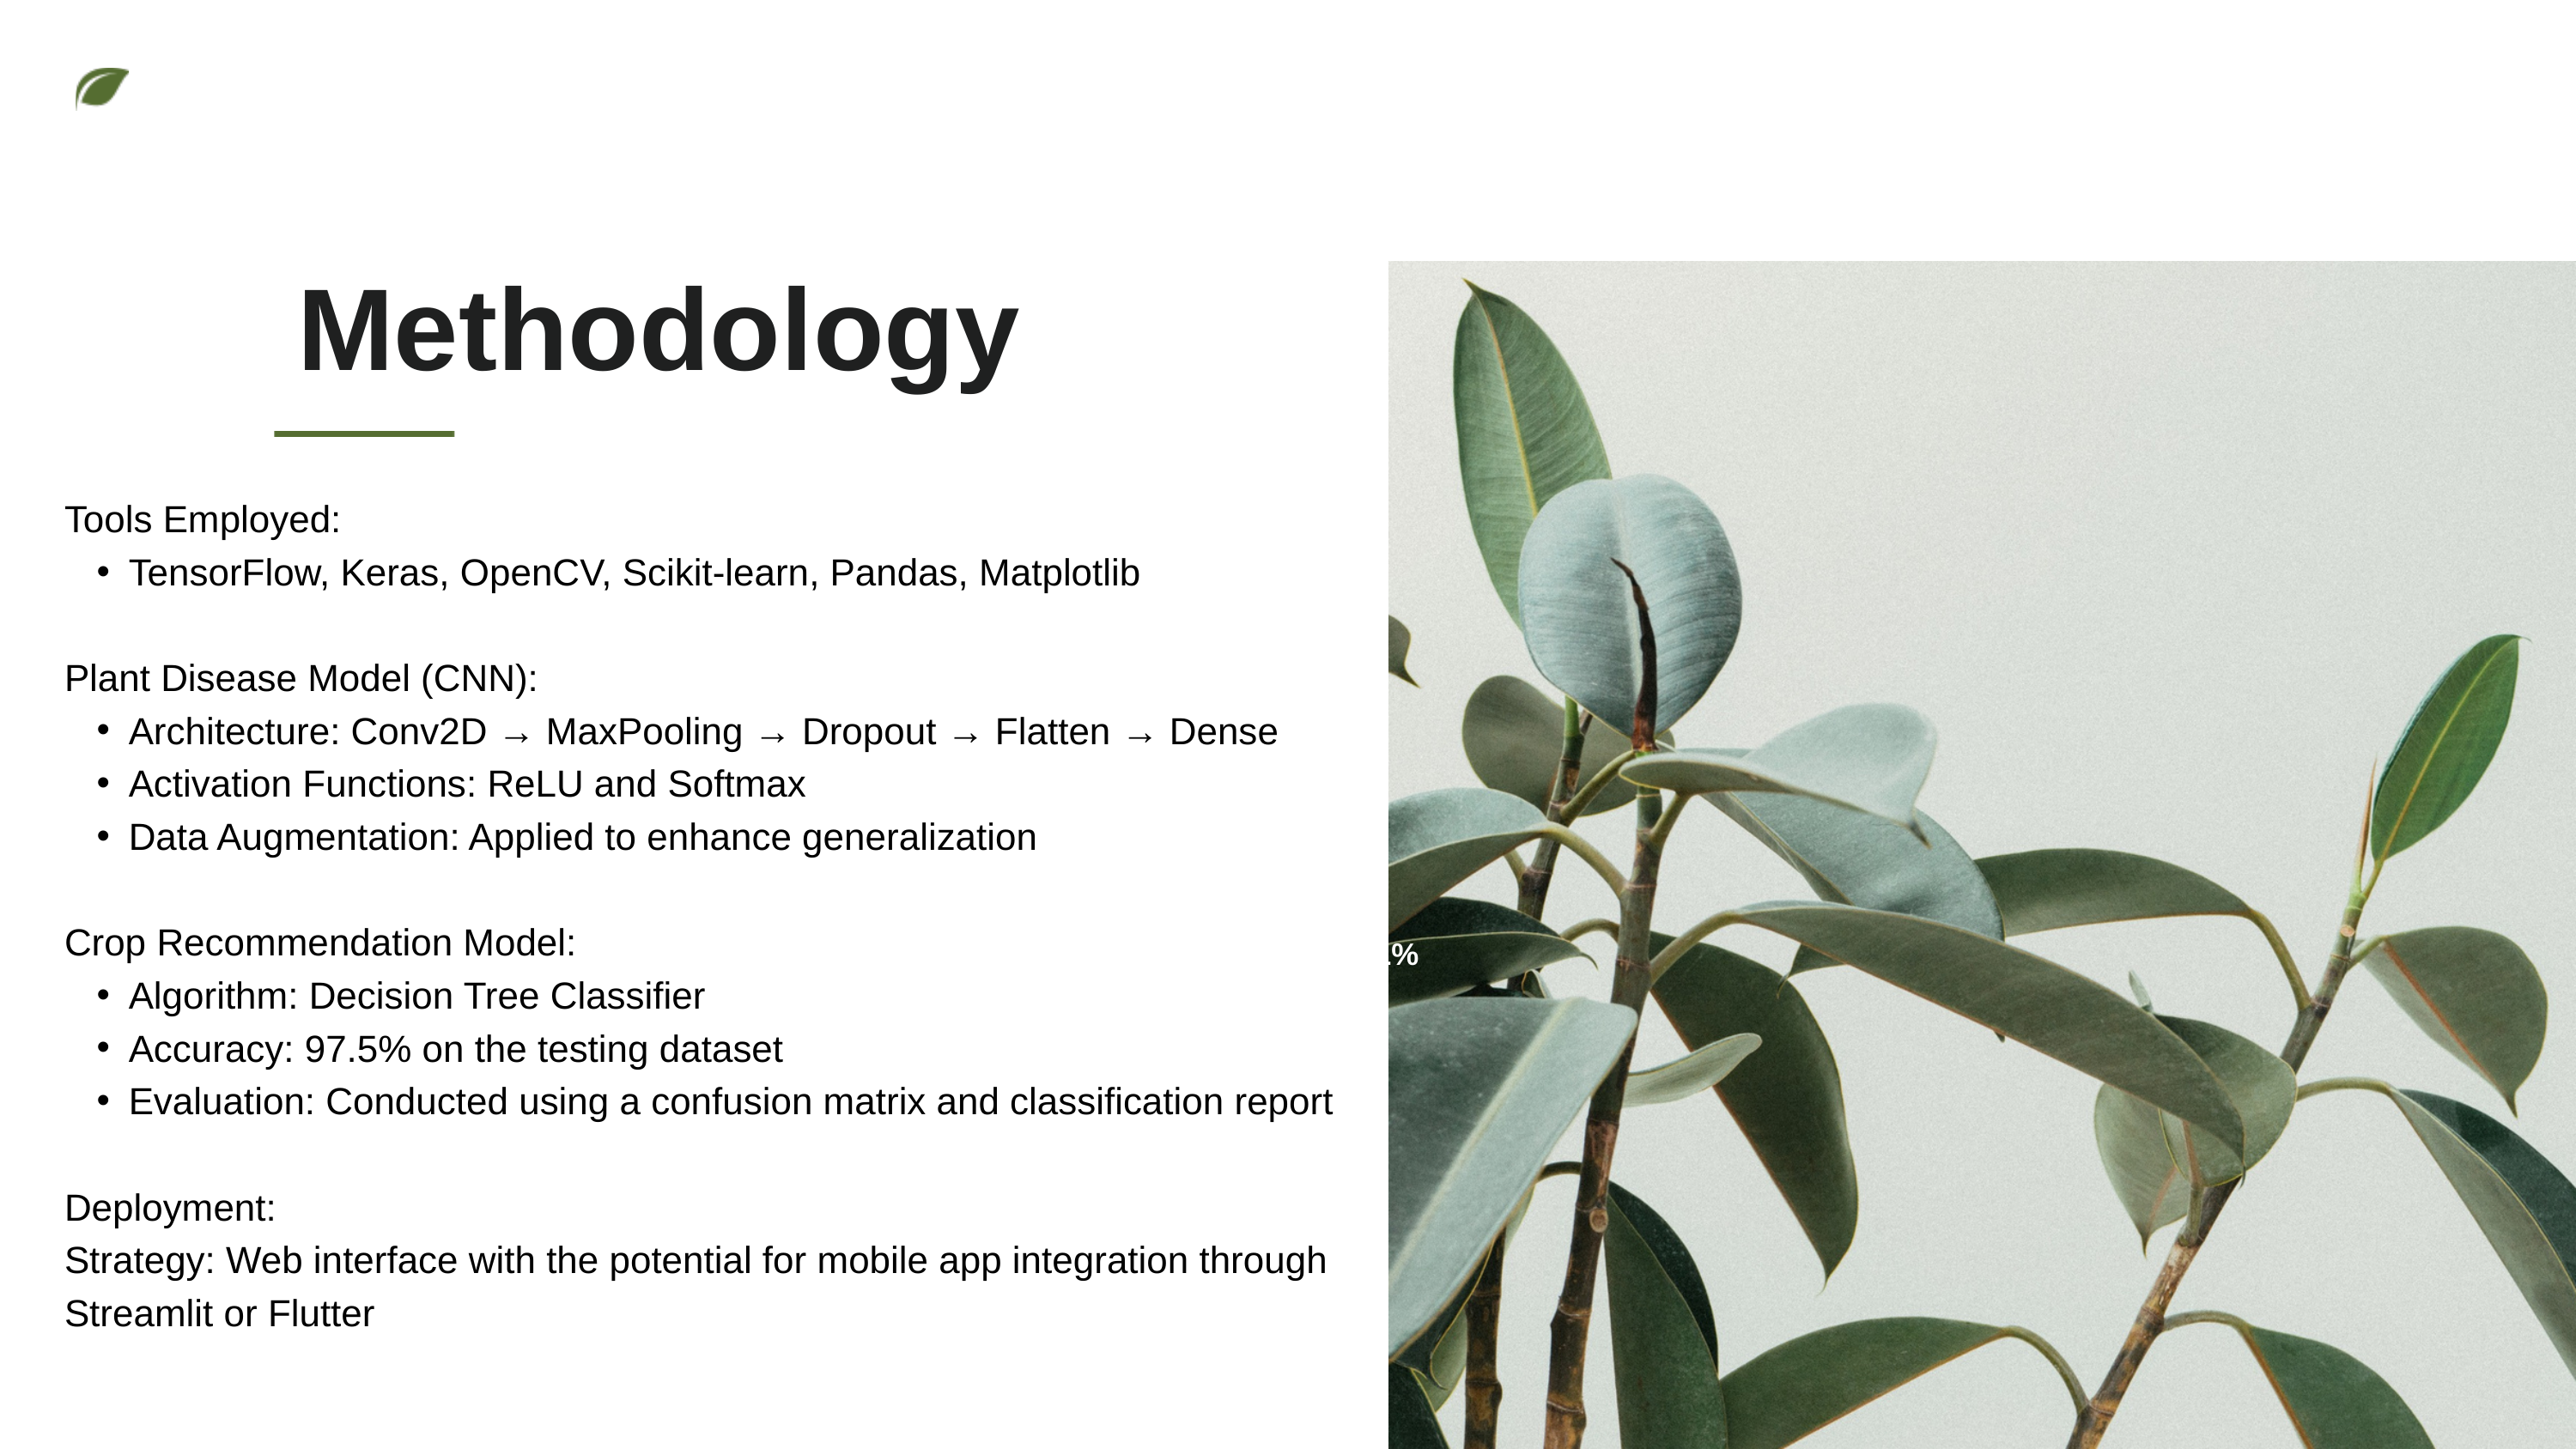

Methodology

Tools Employed:
TensorFlow, Keras, OpenCV, Scikit-learn, Pandas, Matplotlib

Plant Disease Model (CNN):
Architecture: Conv2D → MaxPooling → Dropout → Flatten → Dense
Activation Functions: ReLU and Softmax
Data Augmentation: Applied to enhance generalization

Crop Recommendation Model:
Algorithm: Decision Tree Classifier
Accuracy: 97.5% on the testing dataset
Evaluation: Conducted using a confusion matrix and classification report

Deployment:
Strategy: Web interface with the potential for mobile app integration through Streamlit or Flutter
81%